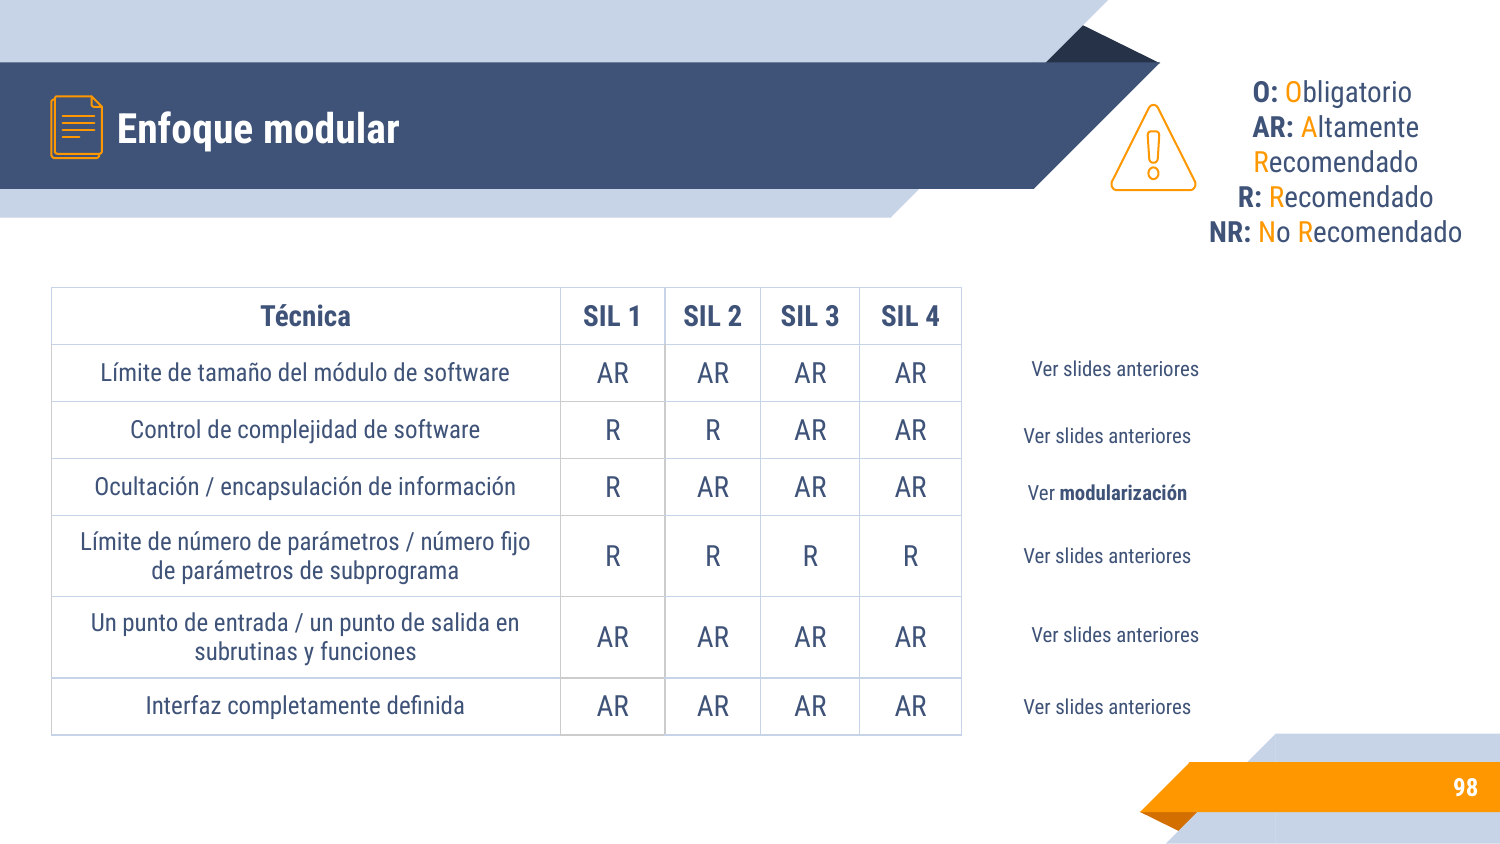

# Enfoque modular
O: Obligatorio
AR: Altamente Recomendado
R: Recomendado
NR: No Recomendado

| Técnica | SIL 1 | SIL 2 | SIL 3 | SIL 4 |
| --- | --- | --- | --- | --- |
| Límite de tamaño del módulo de software | AR | AR | AR | AR |
| Control de complejidad de software | R | R | AR | AR |
| Ocultación / encapsulación de información | R | AR | AR | AR |
| Límite de número de parámetros / número fijo de parámetros de subprograma | R | R | R | R |
| Un punto de entrada / un punto de salida en subrutinas y funciones | AR | AR | AR | AR |
| Interfaz completamente definida | AR | AR | AR | AR |
Ver slides anteriores
Ver slides anteriores
Ver modularización
Ver slides anteriores
Ver slides anteriores
Ver slides anteriores
98